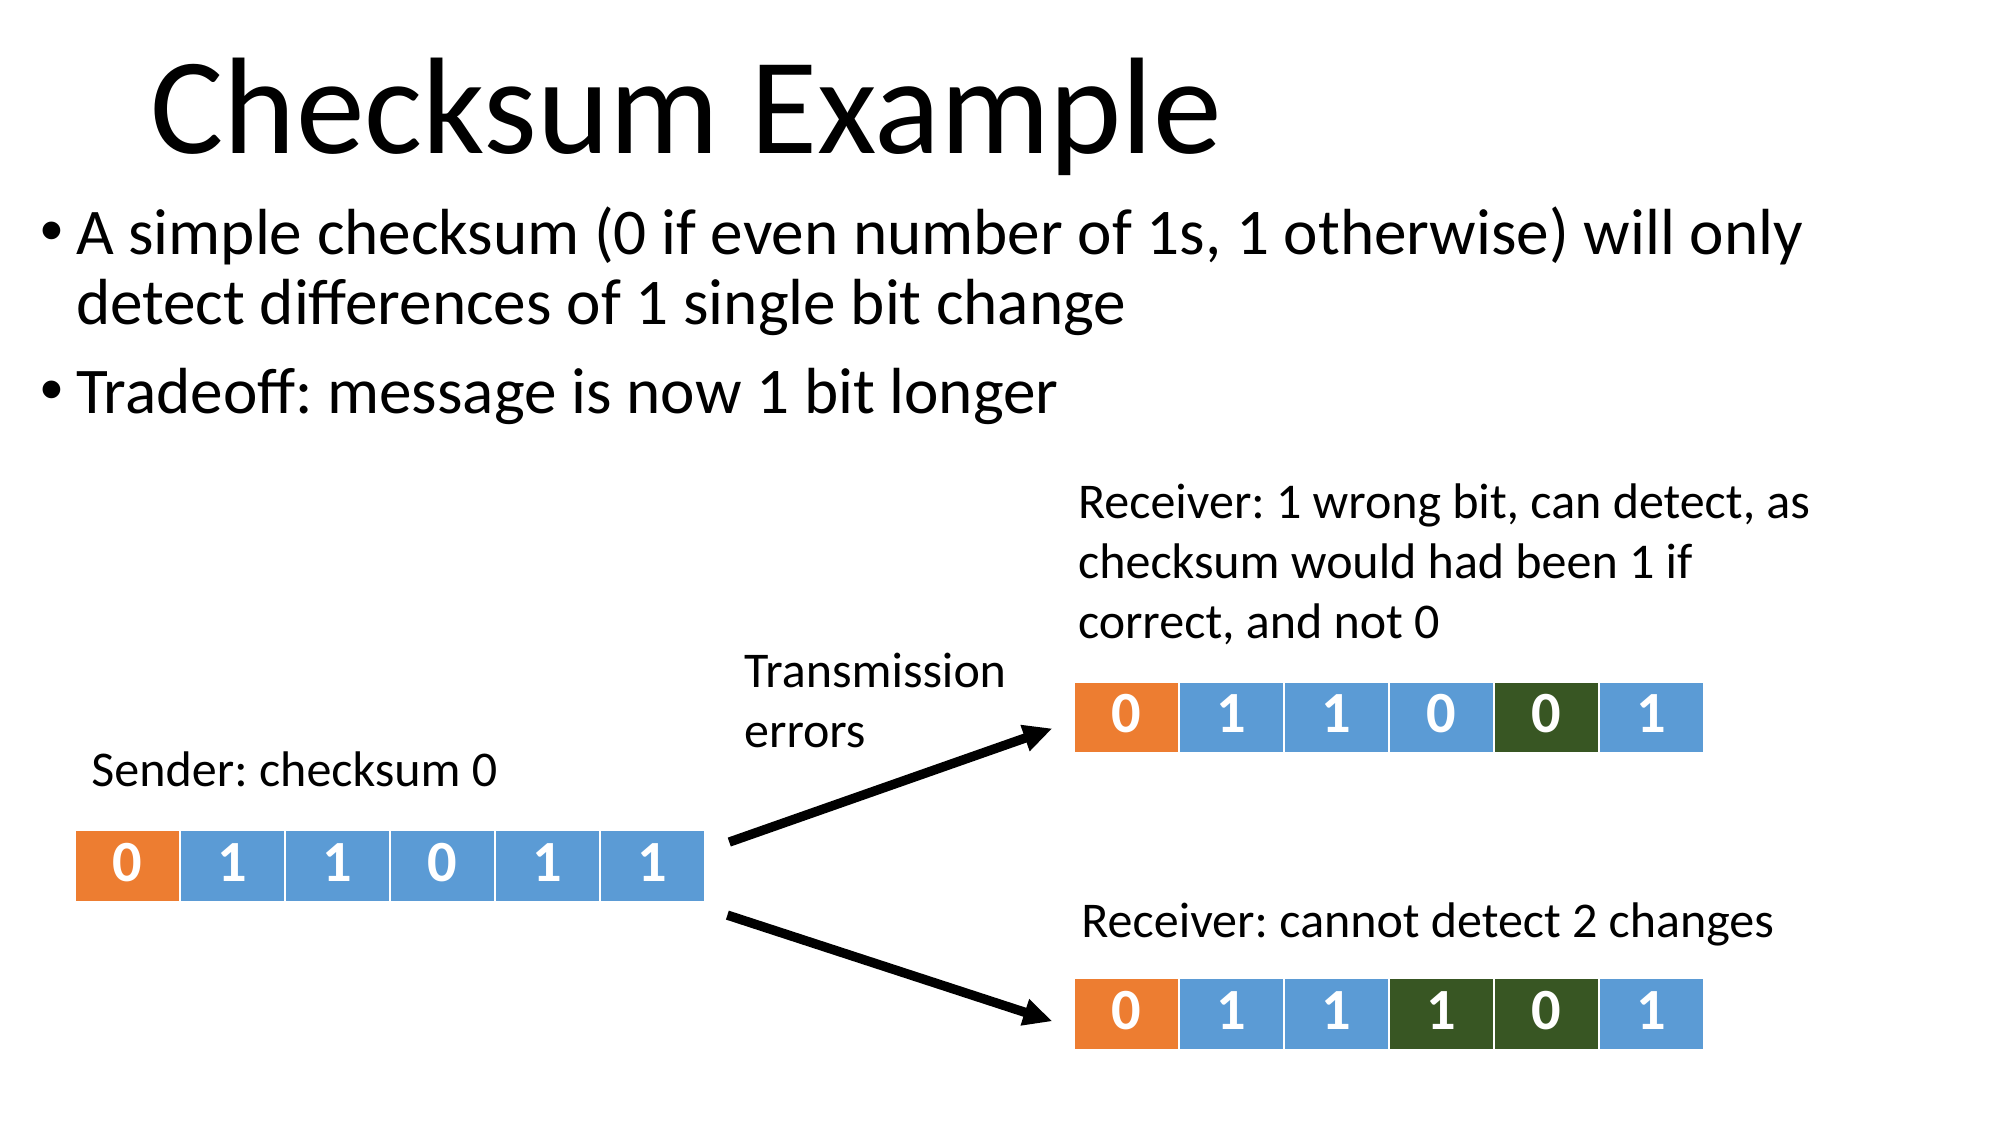

# Checksum Example
A simple checksum (0 if even number of 1s, 1 otherwise) will only detect differences of 1 single bit change
Tradeoff: message is now 1 bit longer
Receiver: 1 wrong bit, can detect, as checksum would had been 1 if correct, and not 0
Transmission errors
| 0 | 1 | 1 | 0 | 0 | 1 |
| --- | --- | --- | --- | --- | --- |
Sender: checksum 0
| 0 | 1 | 1 | 0 | 1 | 1 |
| --- | --- | --- | --- | --- | --- |
Receiver: cannot detect 2 changes
| 0 | 1 | 1 | 1 | 0 | 1 |
| --- | --- | --- | --- | --- | --- |